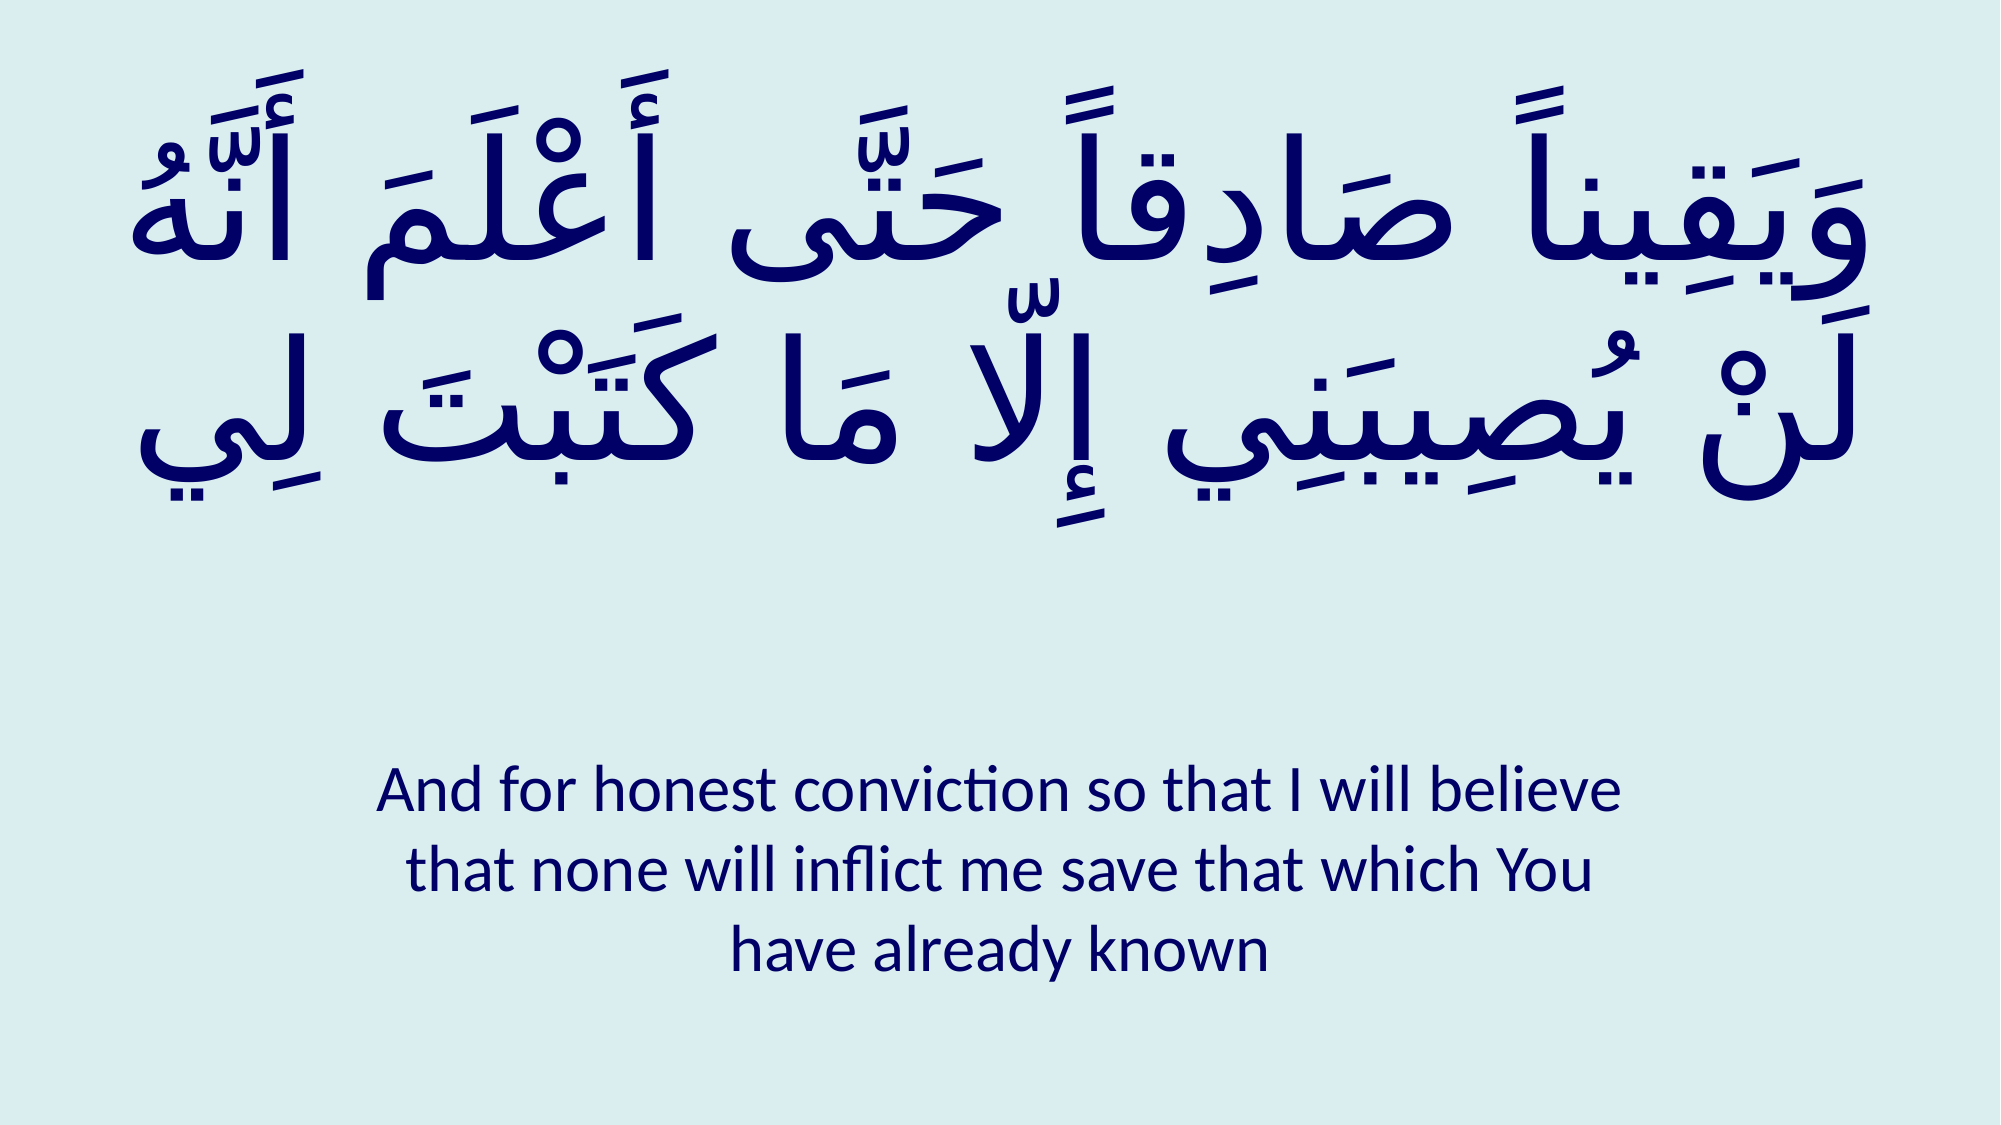

# وَيَقِيناً صَادِقاً حَتَّى أَعْلَمَ أَنَّهُ لَنْ يُصِيبَنِي إِلّا مَا كَتَبْتَ لِي
And for honest conviction so that I will believe that none will inflict me save that which You have already known